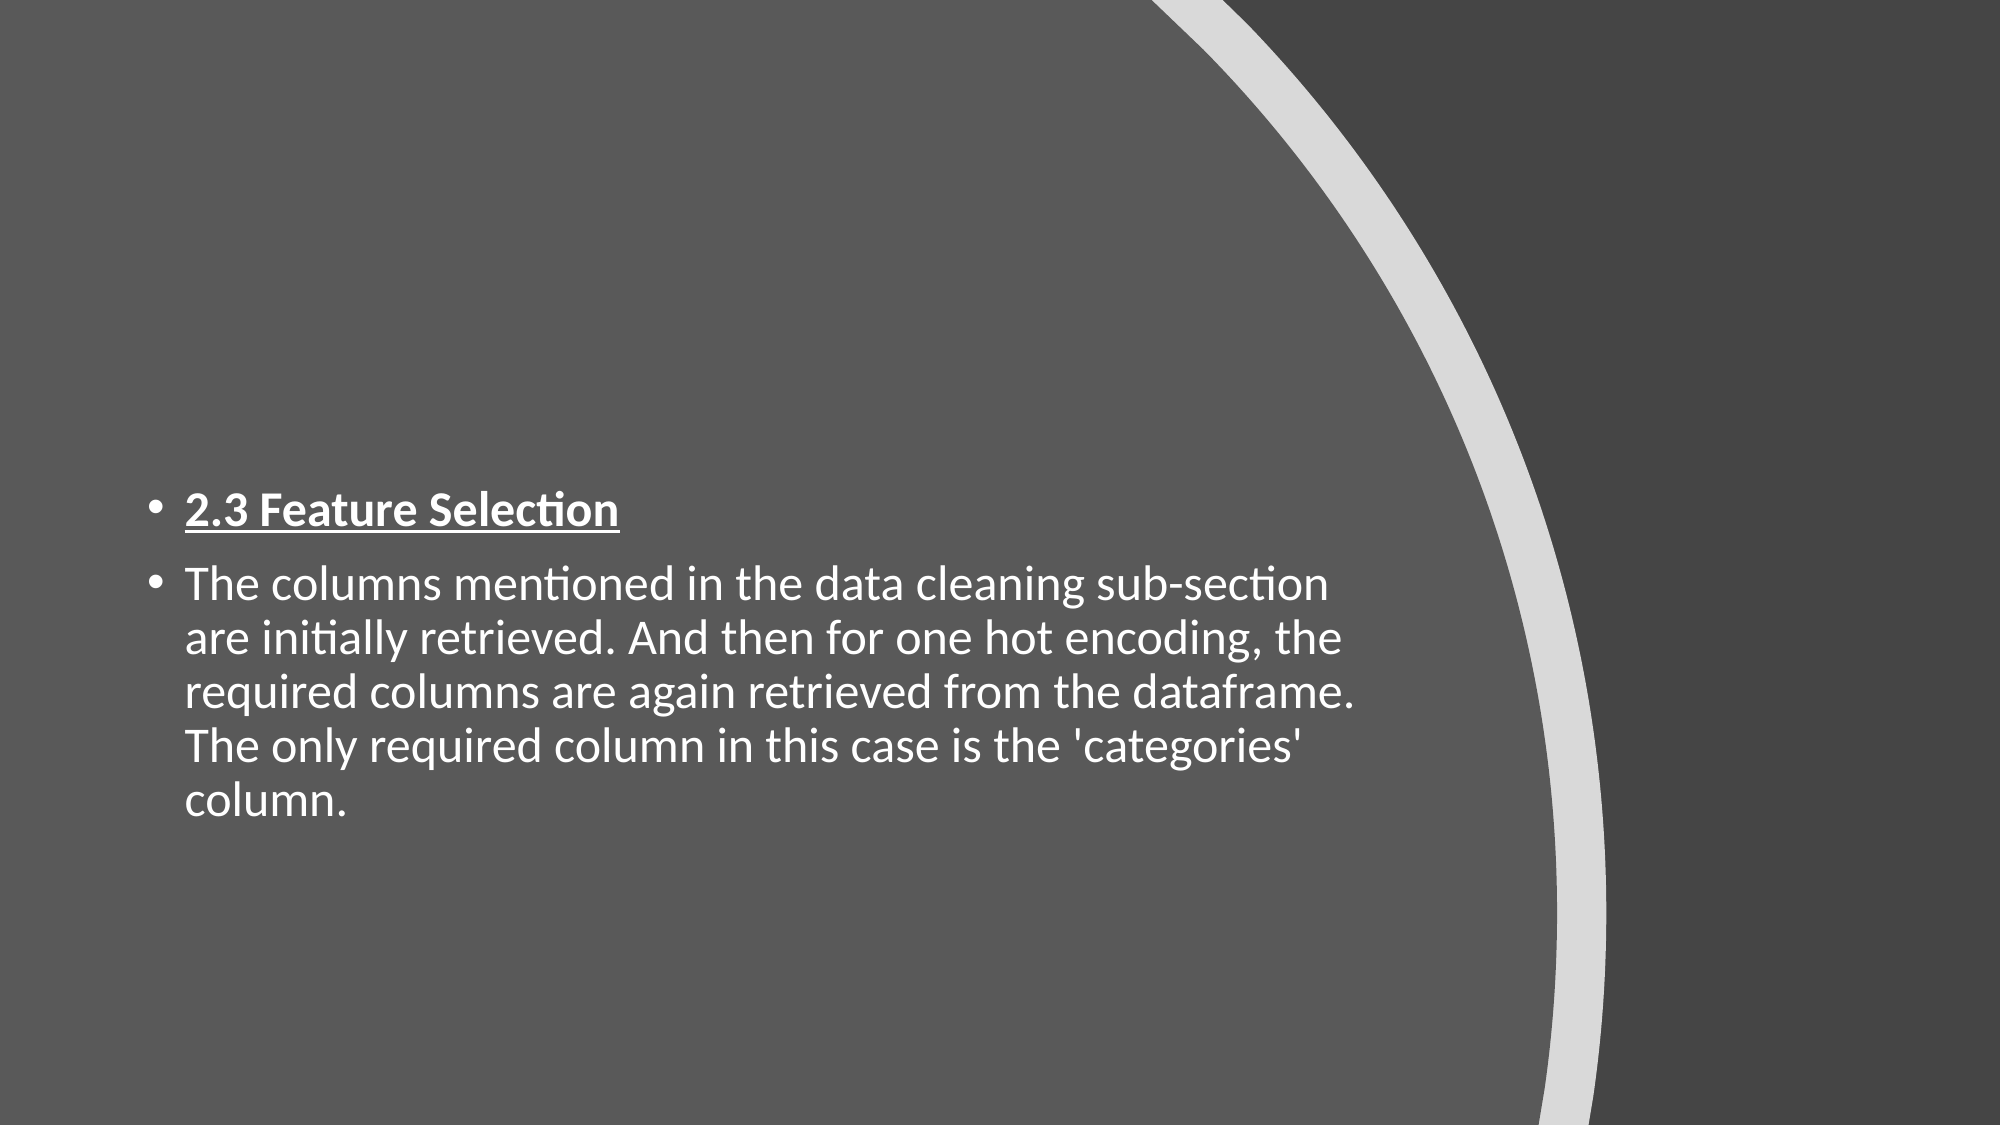

2.3 Feature Selection
The columns mentioned in the data cleaning sub-section are initially retrieved. And then for one hot encoding, the required columns are again retrieved from the dataframe. The only required column in this case is the 'categories' column.